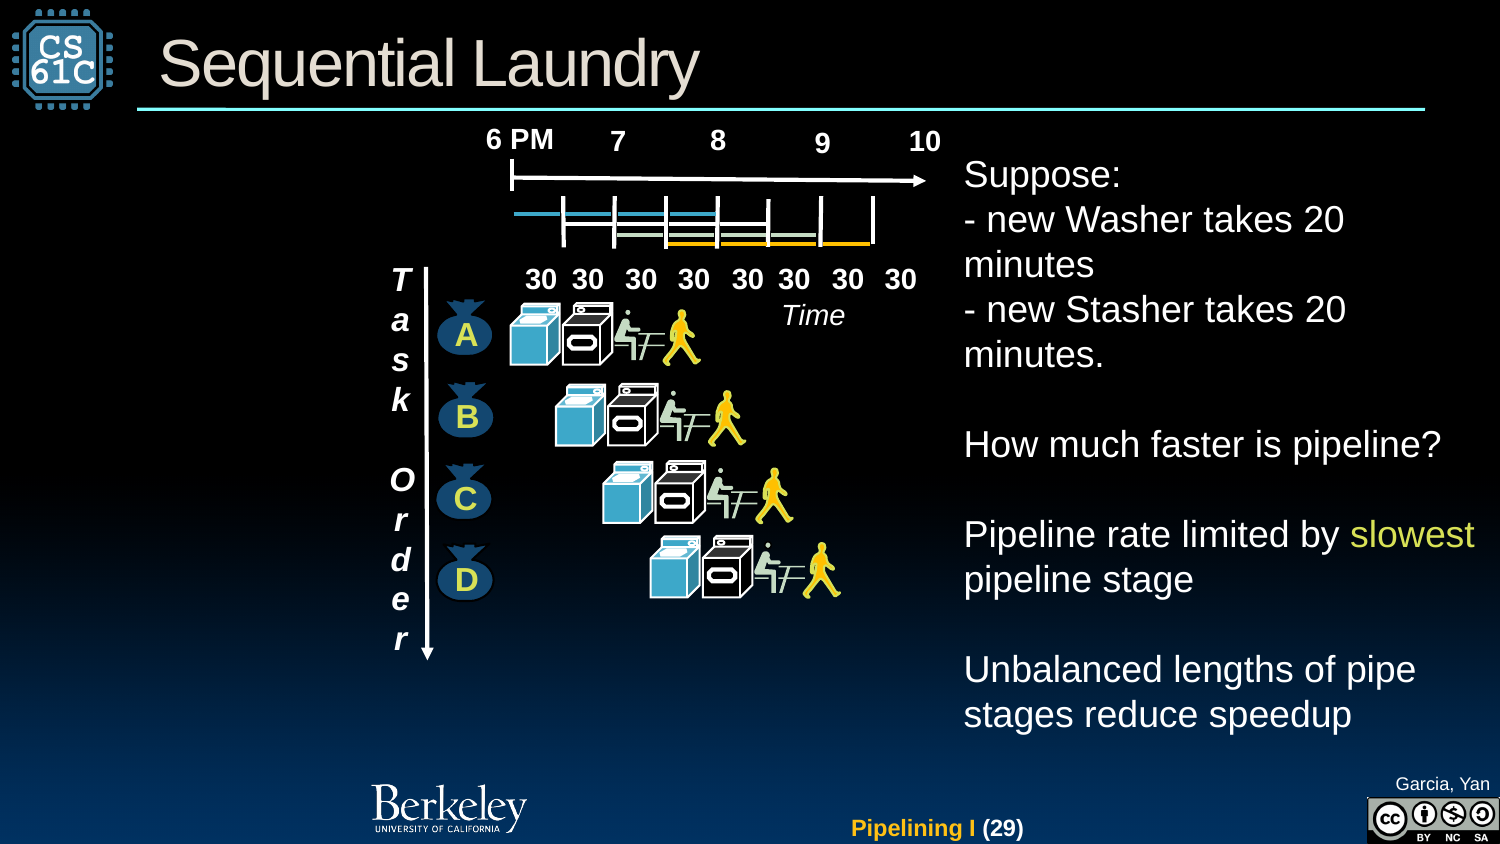

# Sequential Laundry
6 PM
8
7
10
9
30
30
30
30
30
30
30
30
Time
Suppose:
- new Washer takes 20 minutes
- new Stasher takes 20 minutes.

How much faster is pipeline?

Pipeline rate limited by slowest pipeline stage

Unbalanced lengths of pipe stages reduce speedup
T
a
s
k

O
r
d
e
r

A

B

C

D